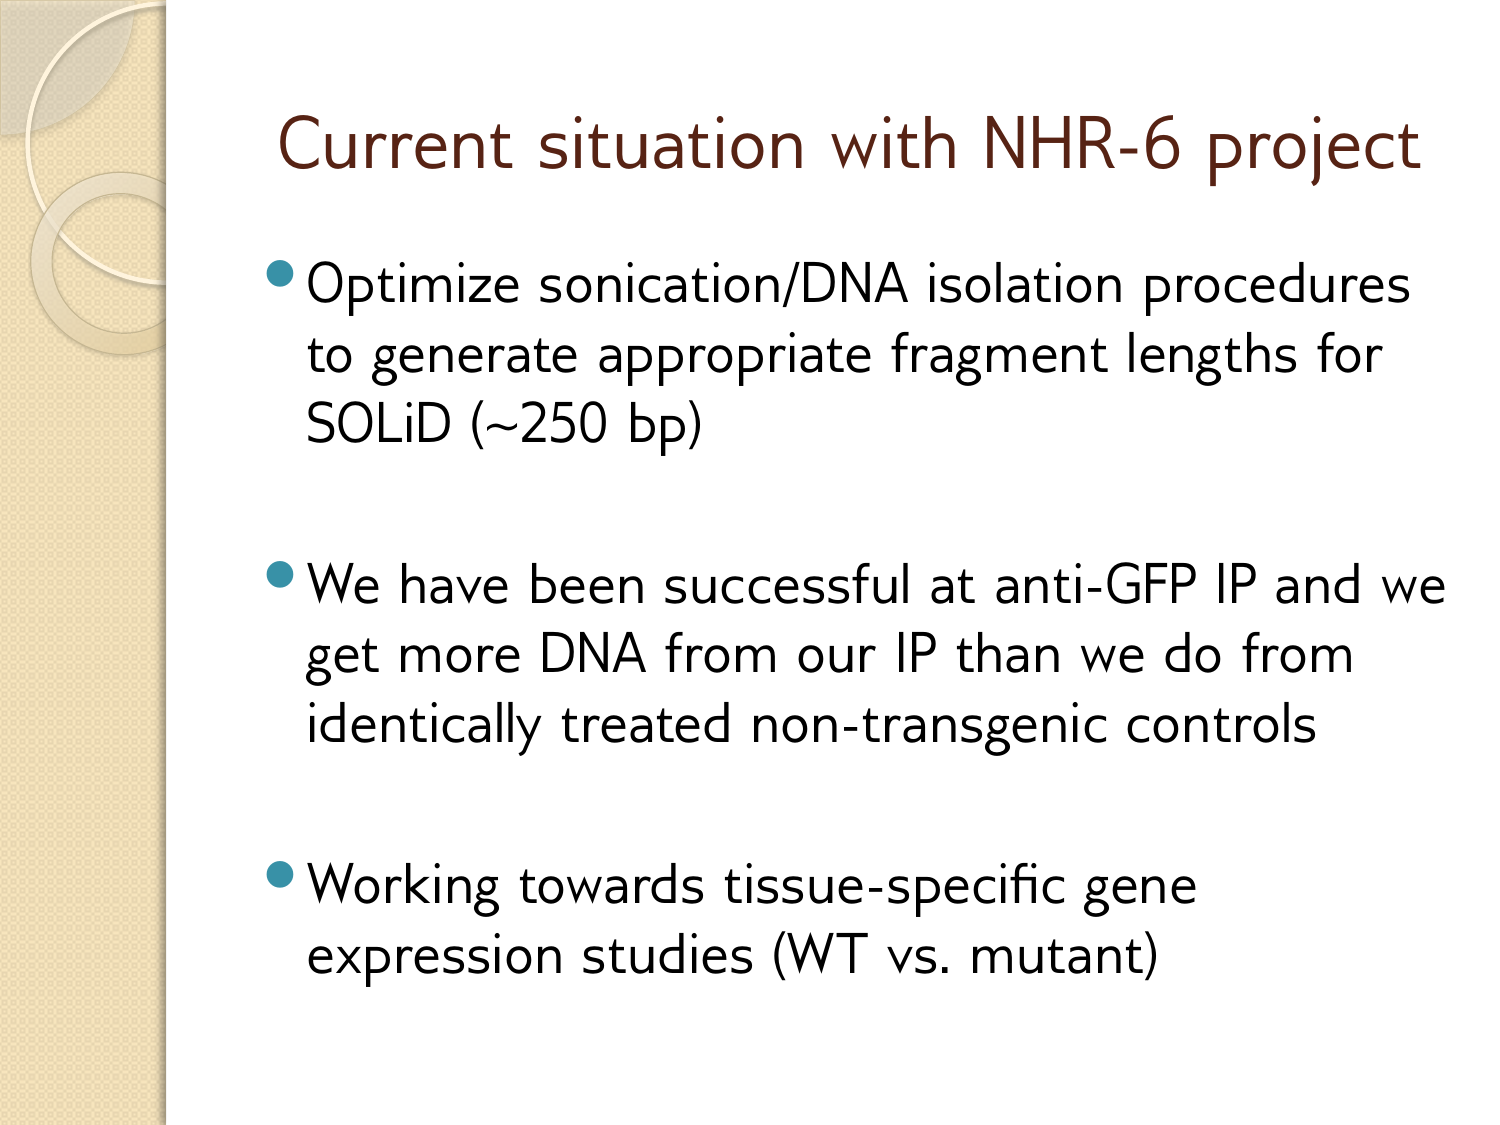

# Current situation with NHR-6 project
Optimize sonication/DNA isolation procedures to generate appropriate fragment lengths for SOLiD (~250 bp)

We have been successful at anti-GFP IP and we get more DNA from our IP than we do from identically treated non-transgenic controls

Working towards tissue-specific gene expression studies (WT vs. mutant)